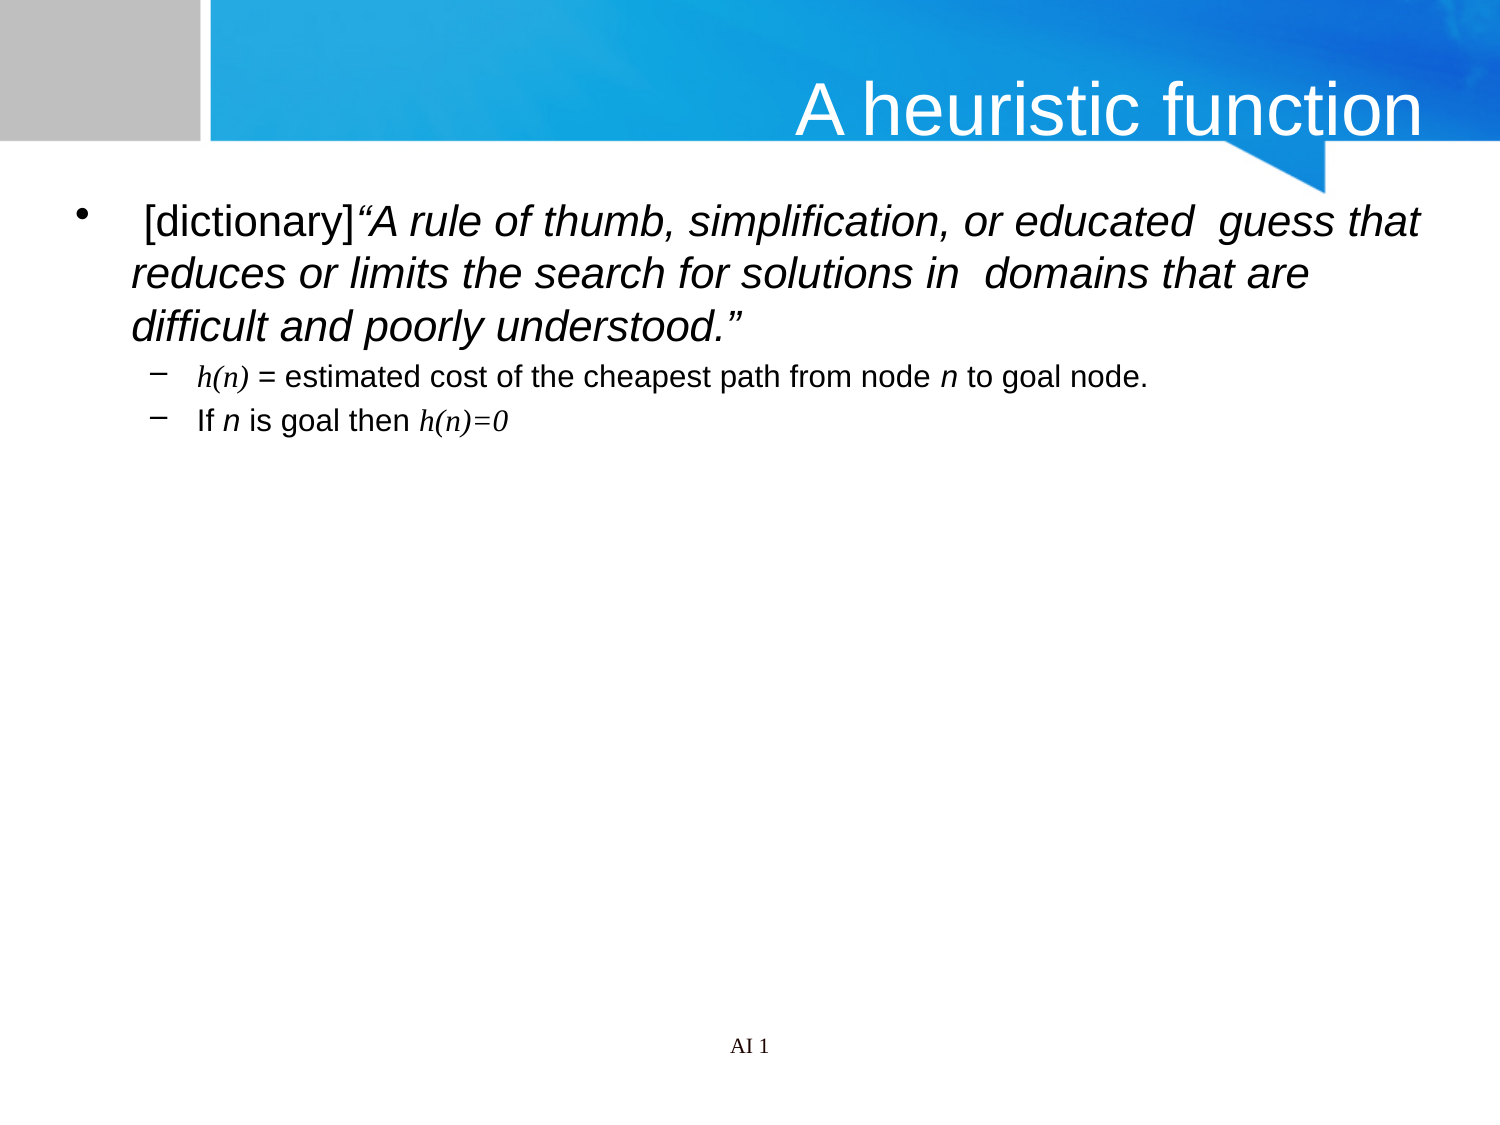

# A heuristic function
 [dictionary]“A rule of thumb, simplification, or educated  guess that reduces or limits the search for solutions in  domains that are difficult and poorly understood.”
h(n) = estimated cost of the cheapest path from node n to goal node.
If n is goal then h(n)=0

AI 1
113